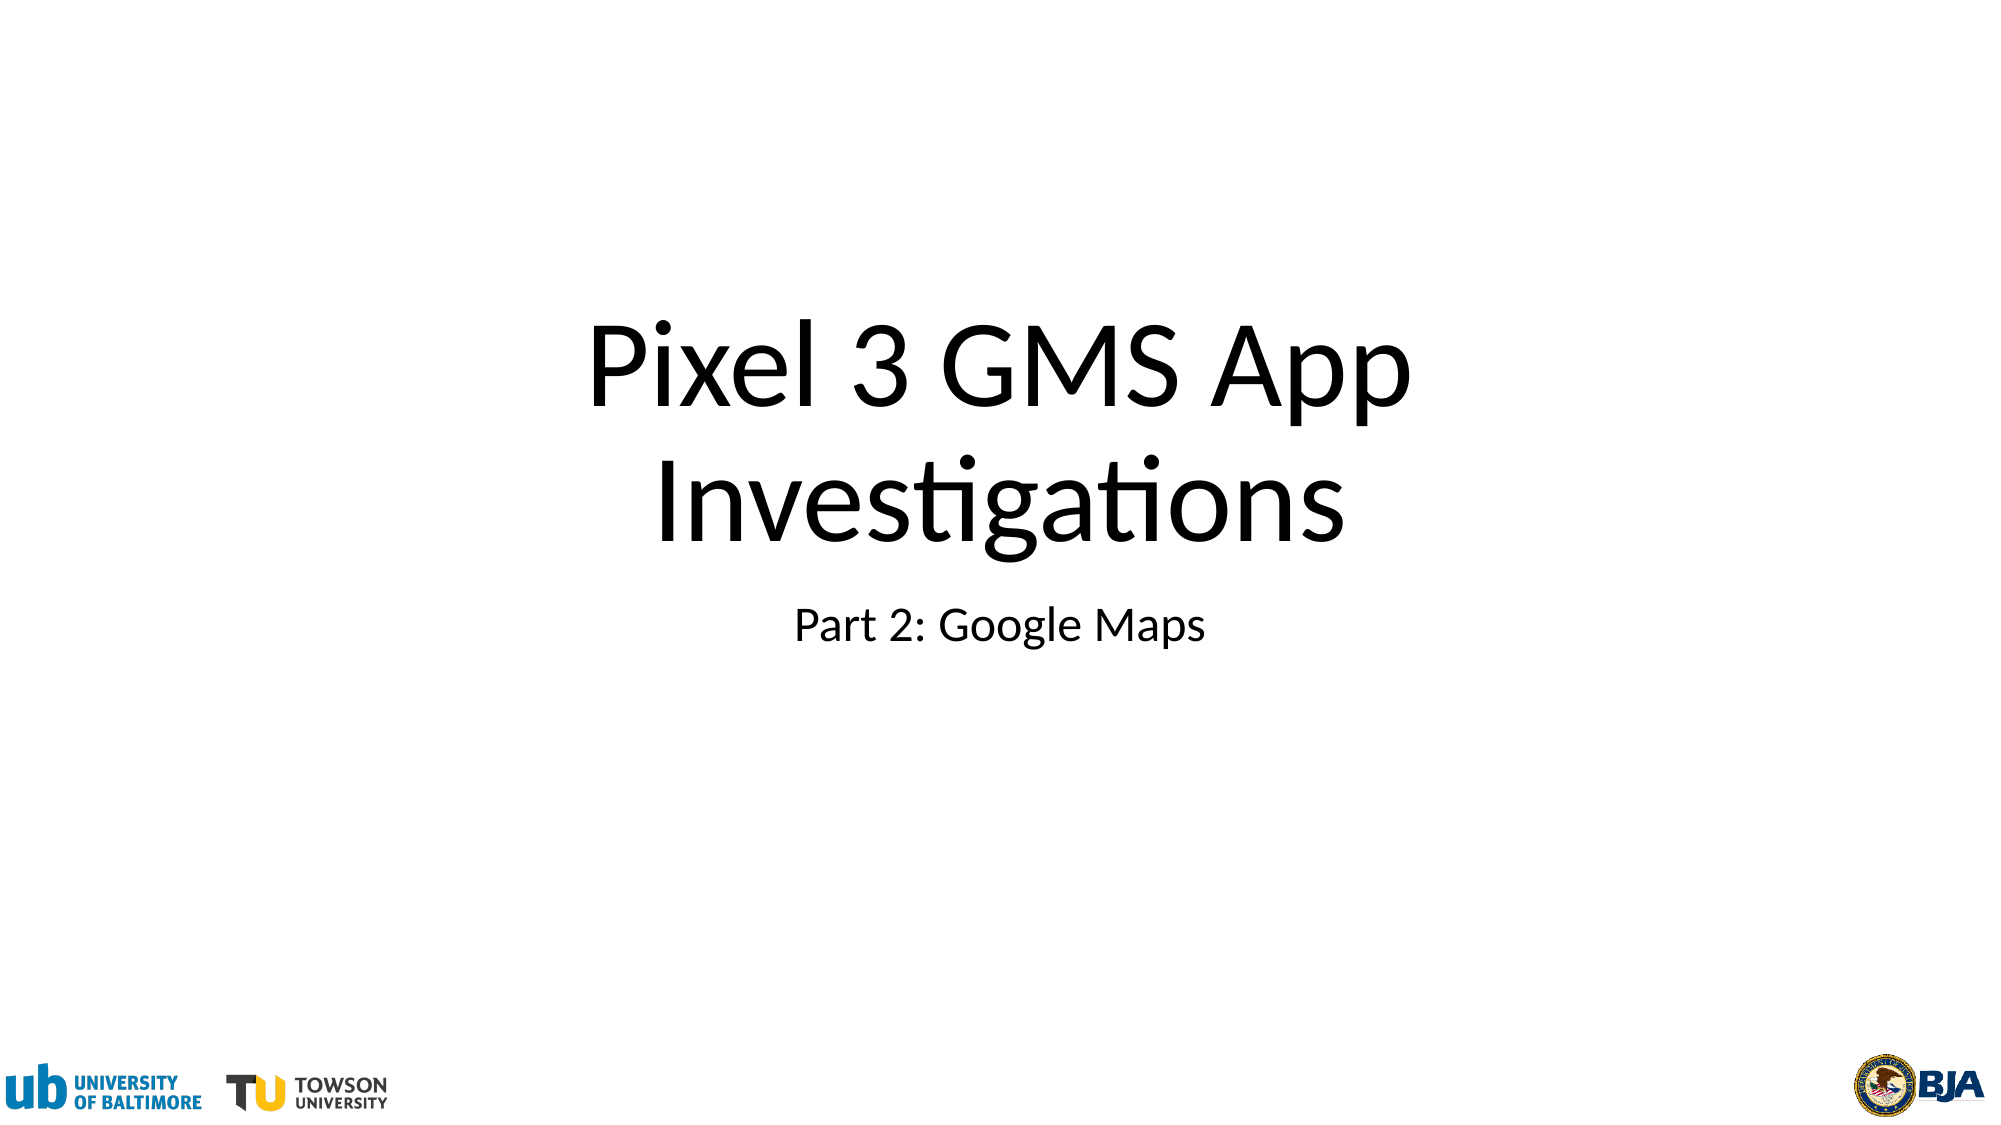

# Pixel 3 GMS App Investigations
Part 2: Google Maps